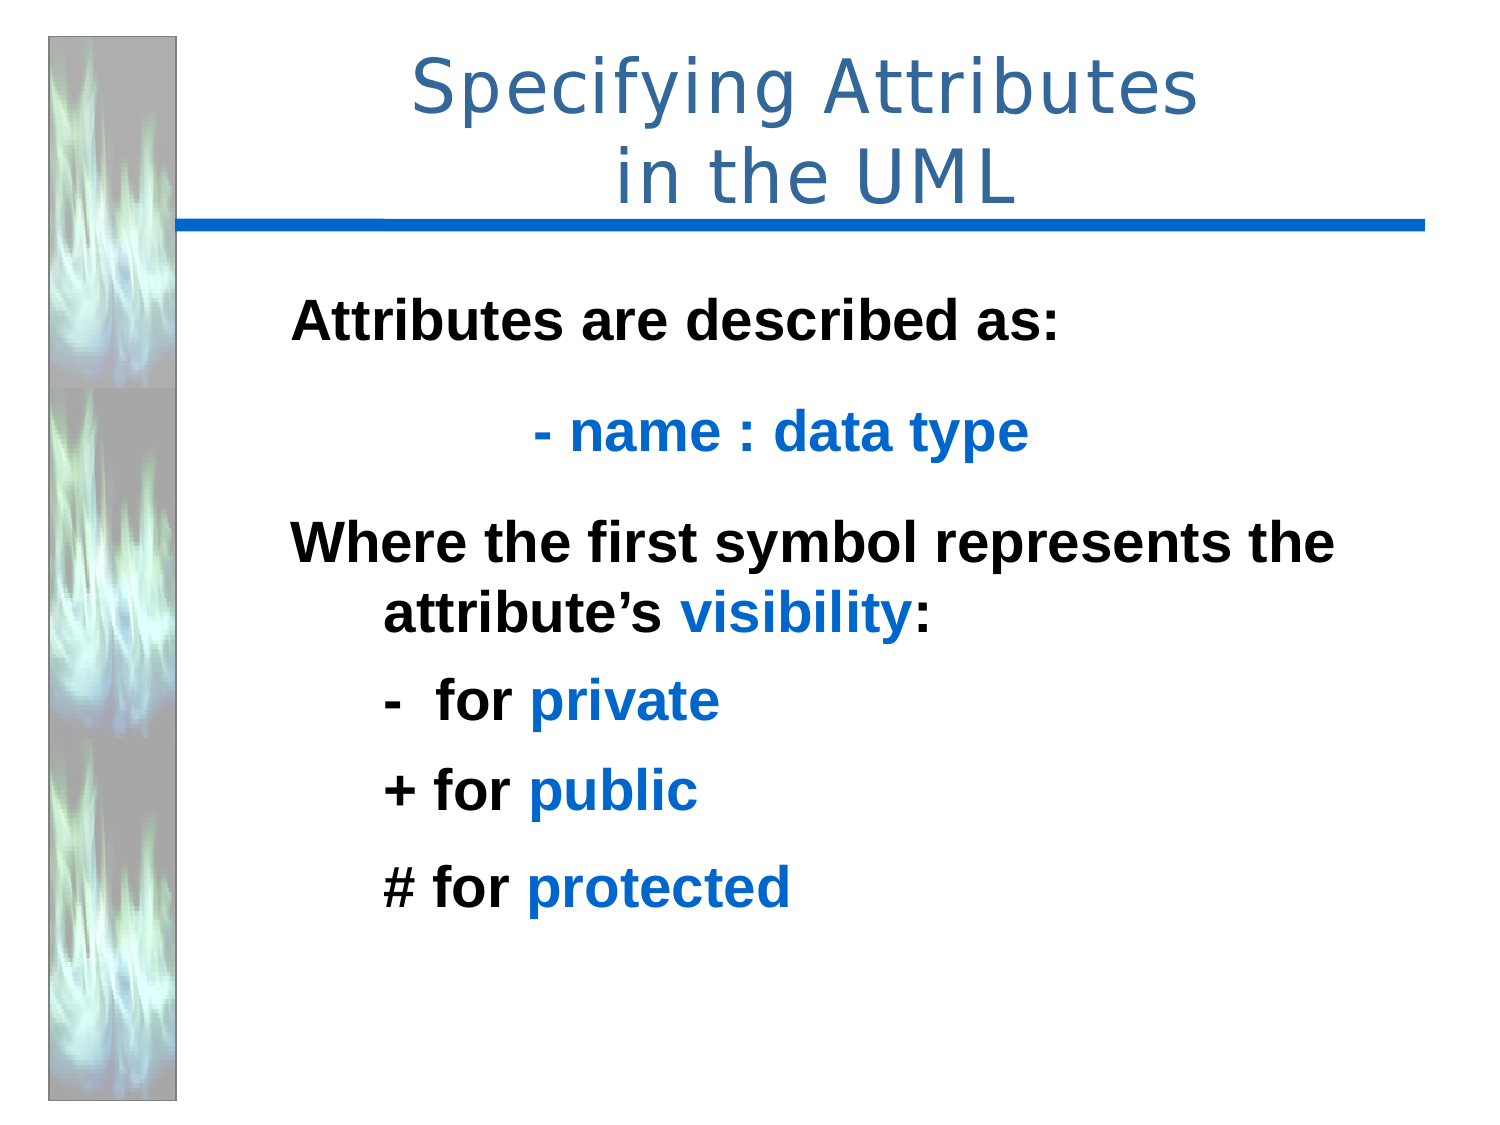

# Specifying Attributes in the UML
Attributes are described as:
		- name : data type
Where the first symbol represents the attribute’s visibility:
	-  for private
	+ for public
	# for protected